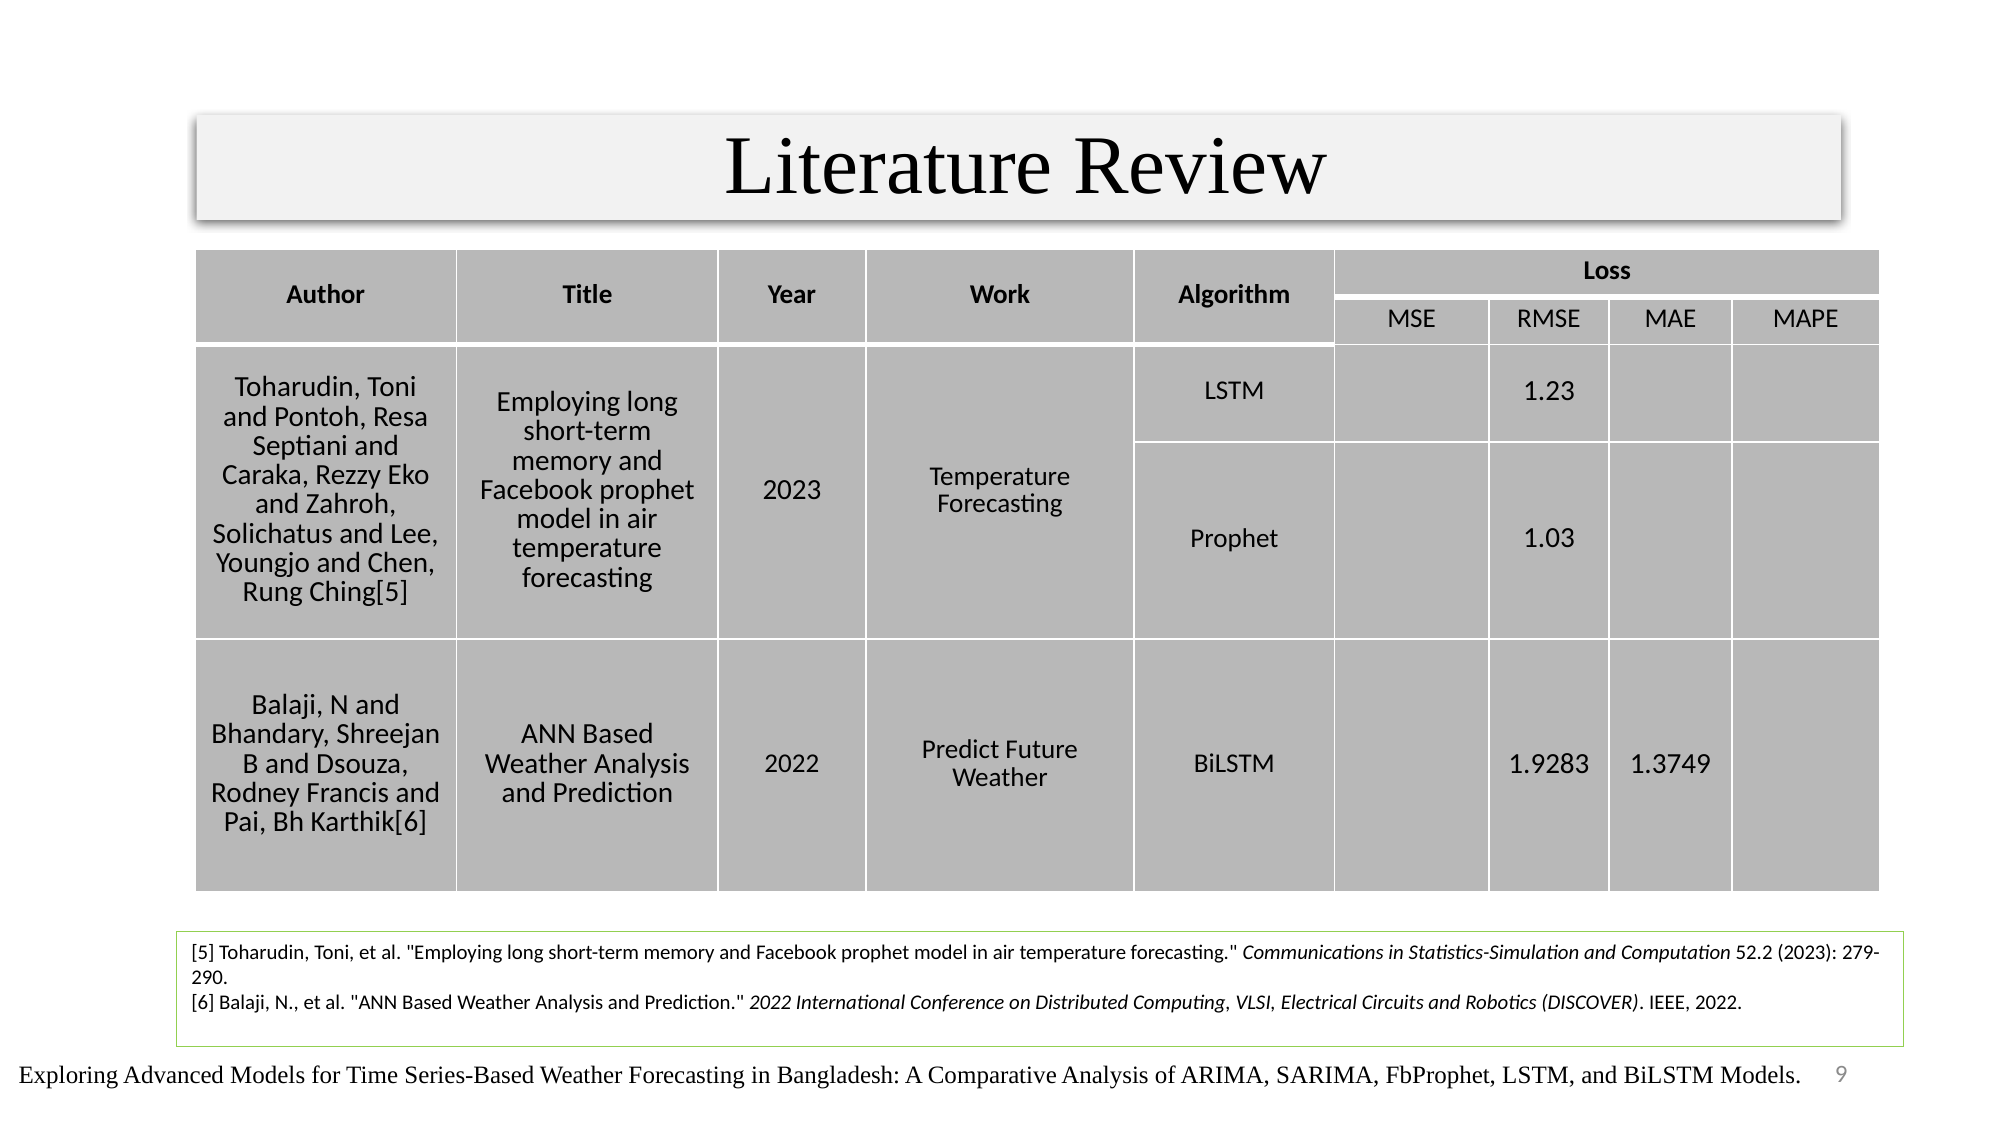

Literature Review

| Author | Title | Year | Work | Algorithm | Loss |  |  |  |
| --- | --- | --- | --- | --- | --- | --- | --- | --- |
|  |  |  |  |  | MSE | RMSE | MAE | MAPE |
| Toharudin, Toni and Pontoh, Resa Septiani and Caraka, Rezzy Eko and Zahroh, Solichatus and Lee, Youngjo and Chen, Rung Ching[5] | Employing long short-term memory and Facebook prophet model in air temperature forecasting | 2023 | Temperature Forecasting | LSTM |  | 1.23 |  |  |
|  |  |  |  | Prophet |  | 1.03 |  |  |
| Balaji, N and Bhandary, Shreejan B and Dsouza, Rodney Francis and Pai, Bh Karthik[6] | ANN Based Weather Analysis and Prediction | 2022 | Predict Future Weather | BiLSTM |  | 1.9283 | 1.3749 |  |
[5] Toharudin, Toni, et al. "Employing long short-term memory and Facebook prophet model in air temperature forecasting." Communications in Statistics-Simulation and Computation 52.2 (2023): 279-290.
[6] Balaji, N., et al. "ANN Based Weather Analysis and Prediction." 2022 International Conference on Distributed Computing, VLSI, Electrical Circuits and Robotics (DISCOVER). IEEE, 2022.

9
Exploring Advanced Models for Time Series-Based Weather Forecasting in Bangladesh: A Comparative Analysis of ARIMA, SARIMA, FbProphet, LSTM, and BiLSTM Models.